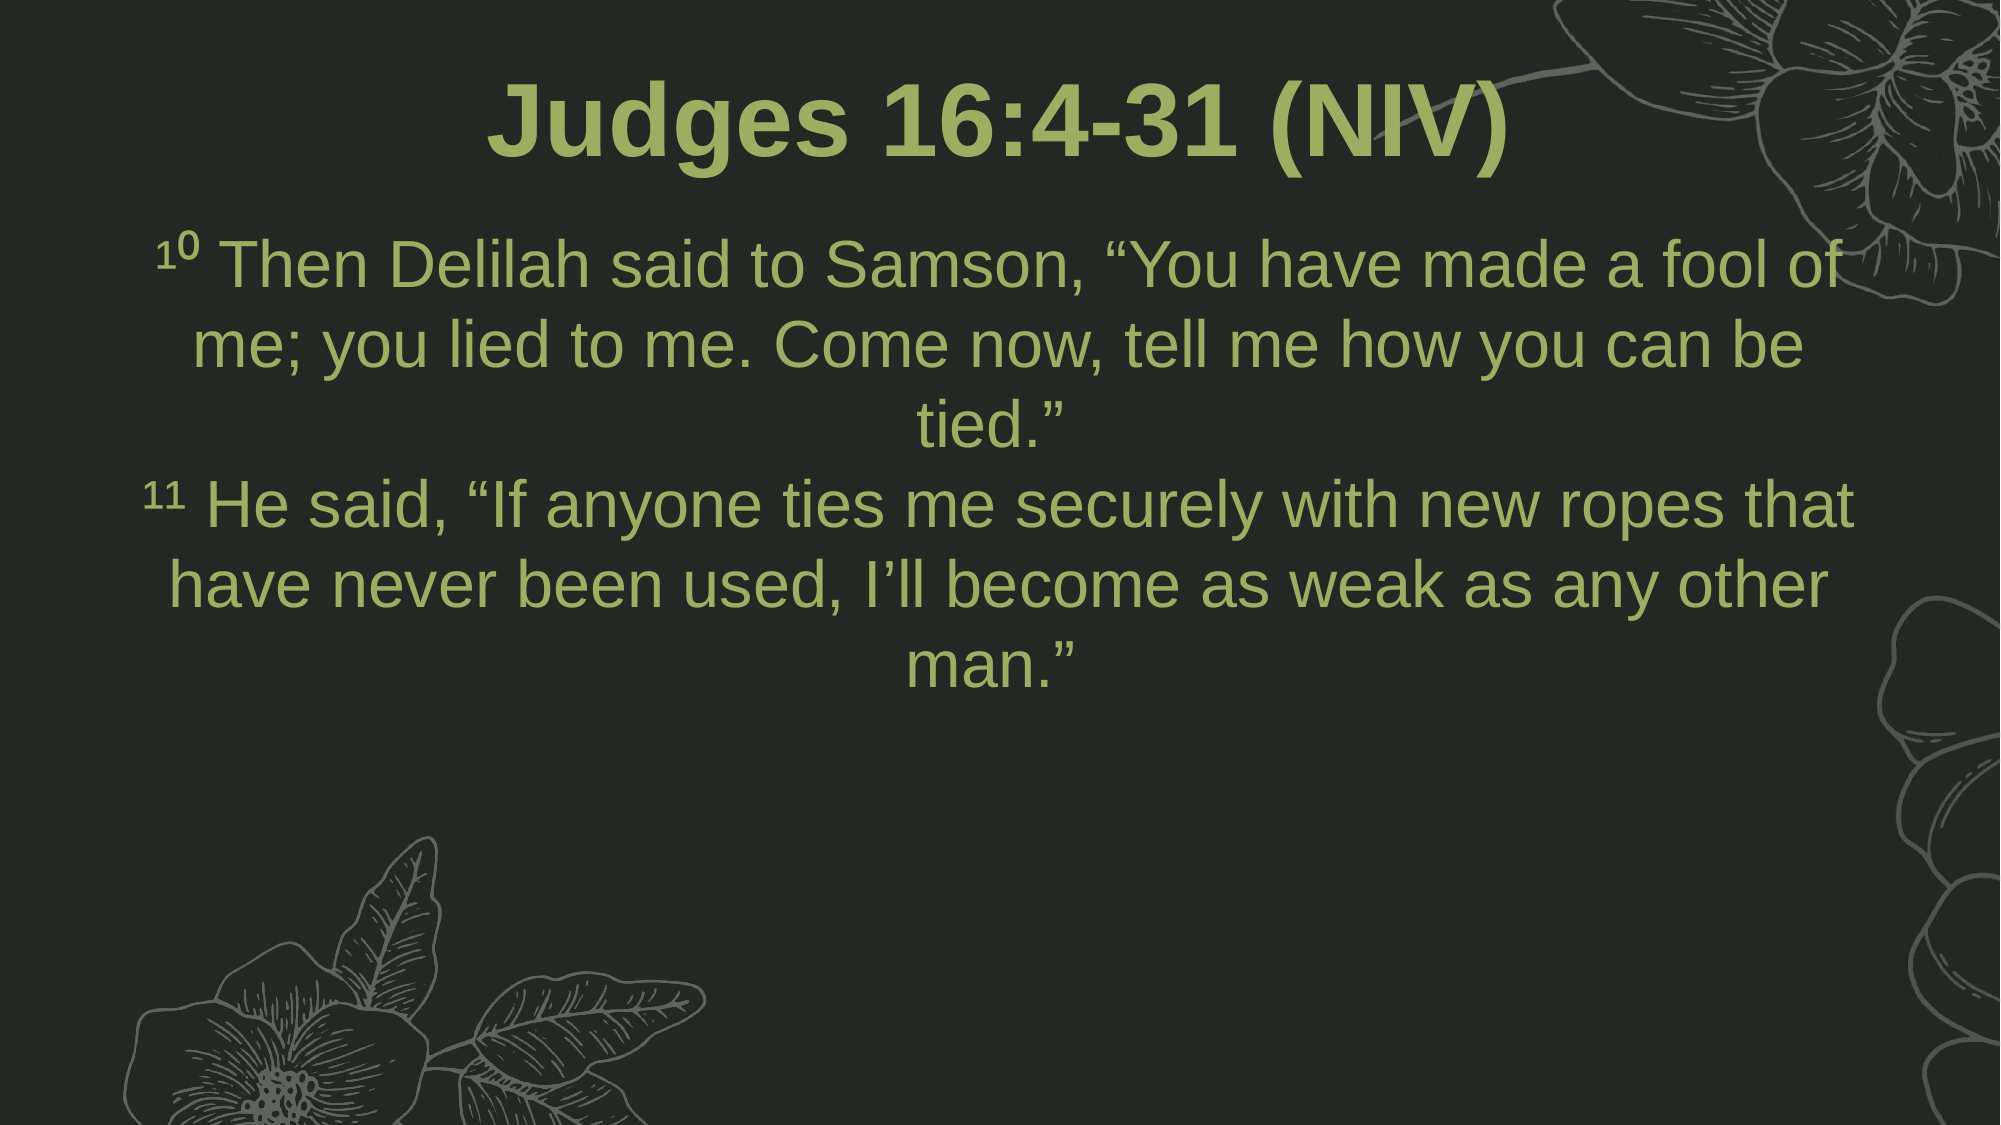

Judges 16:4-31 (NIV)
¹⁰ Then Delilah said to Samson, “You have made a fool of me; you lied to me. Come now, tell me how you can be tied.”
¹¹ He said, “If anyone ties me securely with new ropes that have never been used, I’ll become as weak as any other man.”